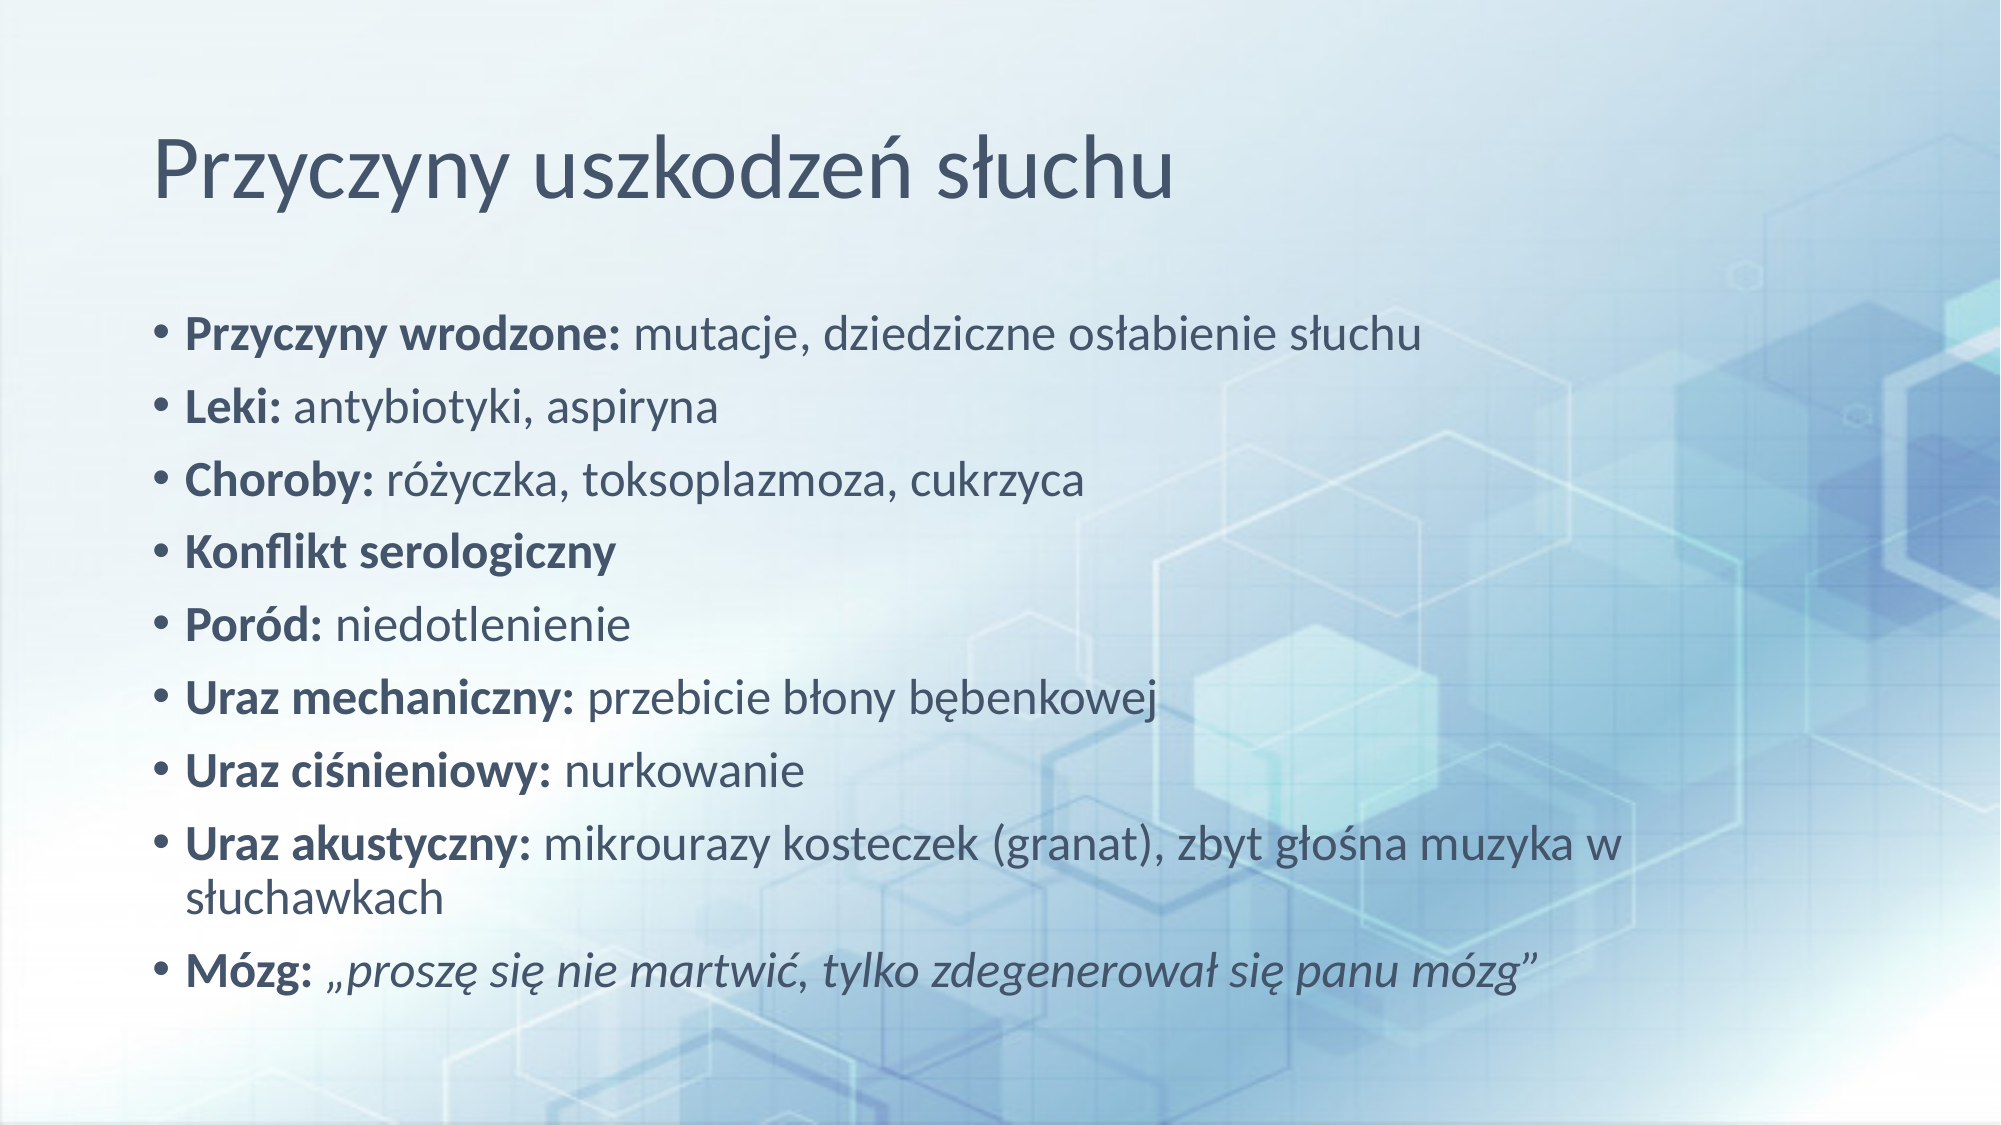

# Przyczyny uszkodzeń słuchu
Przyczyny wrodzone: mutacje, dziedziczne osłabienie słuchu
Leki: antybiotyki, aspiryna
Choroby: różyczka, toksoplazmoza, cukrzyca
Konflikt serologiczny
Poród: niedotlenienie
Uraz mechaniczny: przebicie błony bębenkowej
Uraz ciśnieniowy: nurkowanie
Uraz akustyczny: mikrourazy kosteczek (granat), zbyt głośna muzyka w słuchawkach
Mózg: „proszę się nie martwić, tylko zdegenerował się panu mózg”